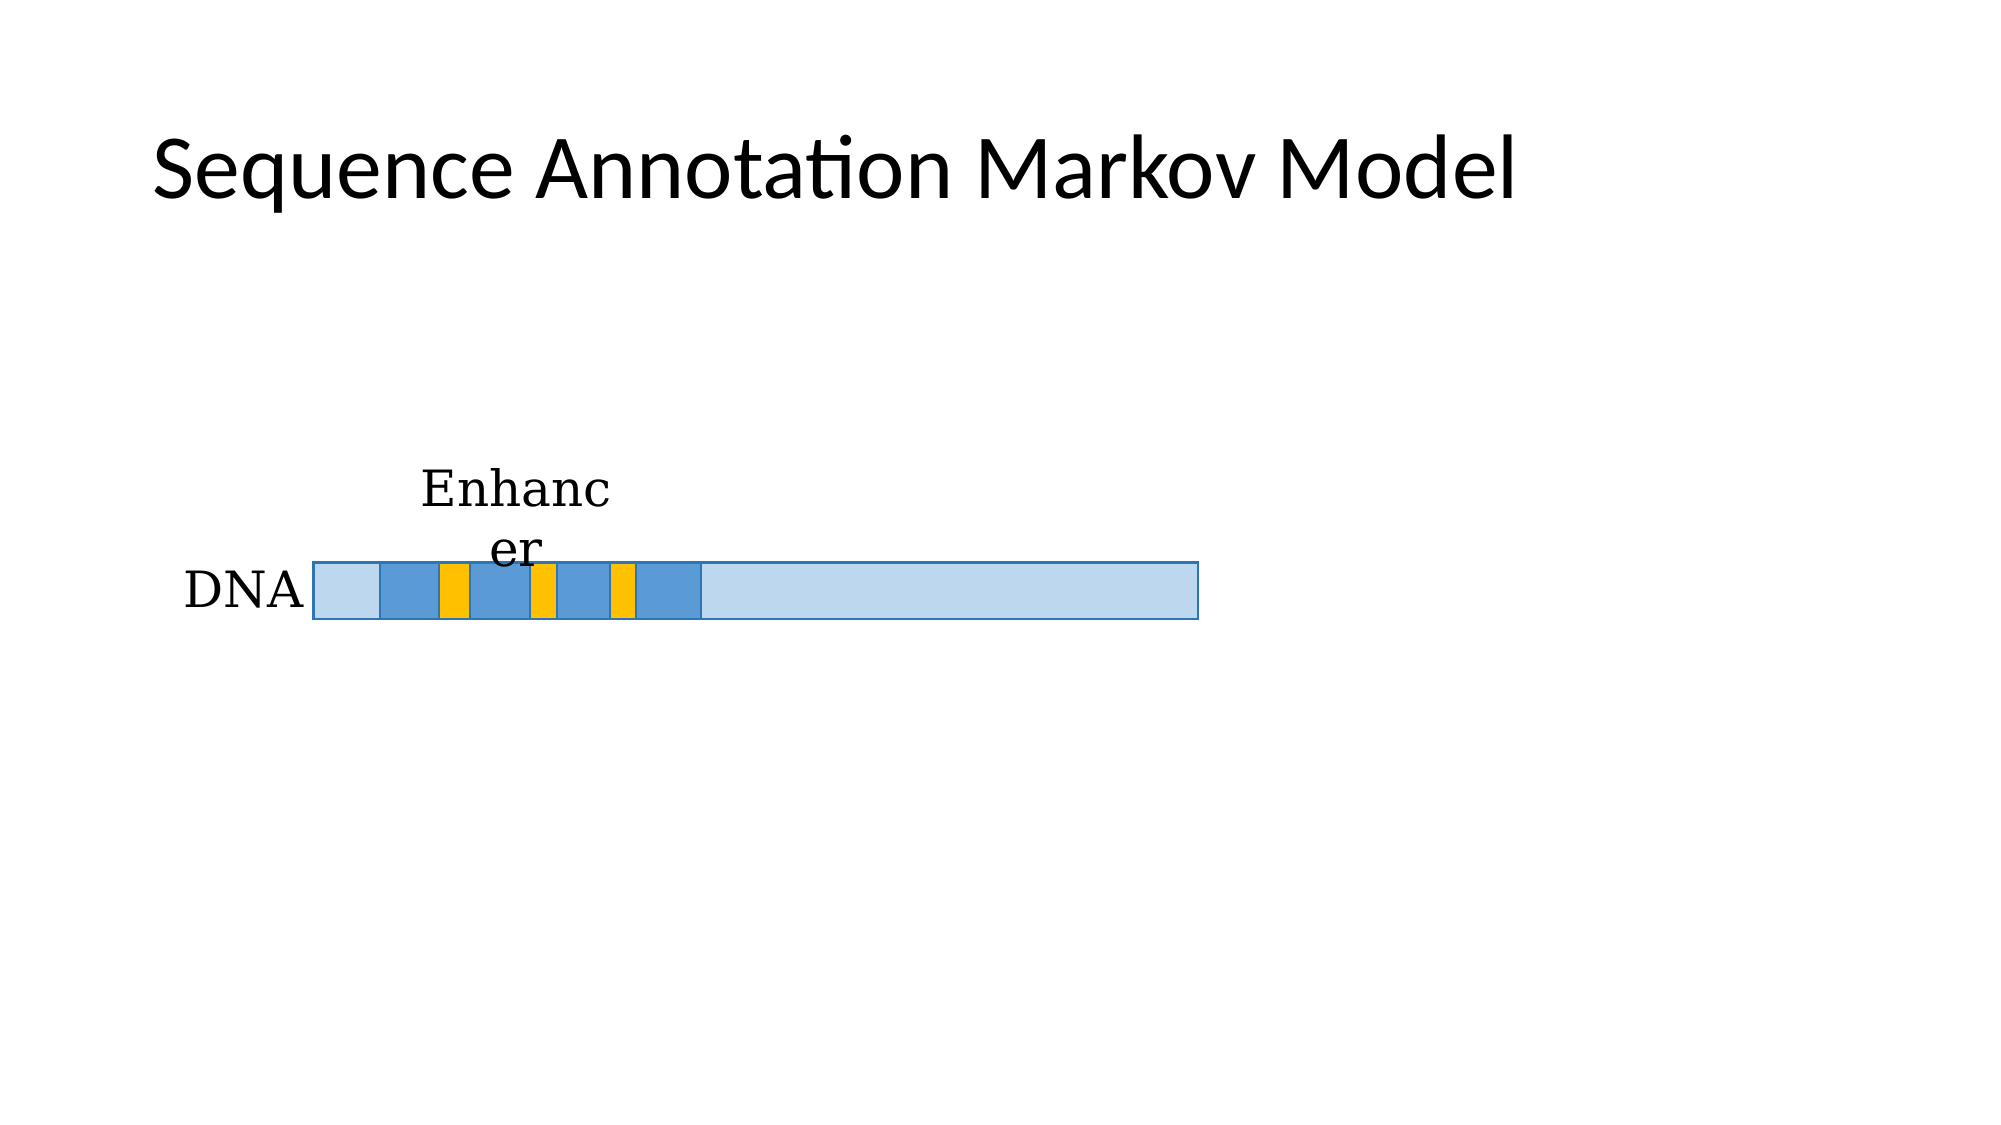

# Sequence Annotation Markov Model
Enhancer
DNA

TF